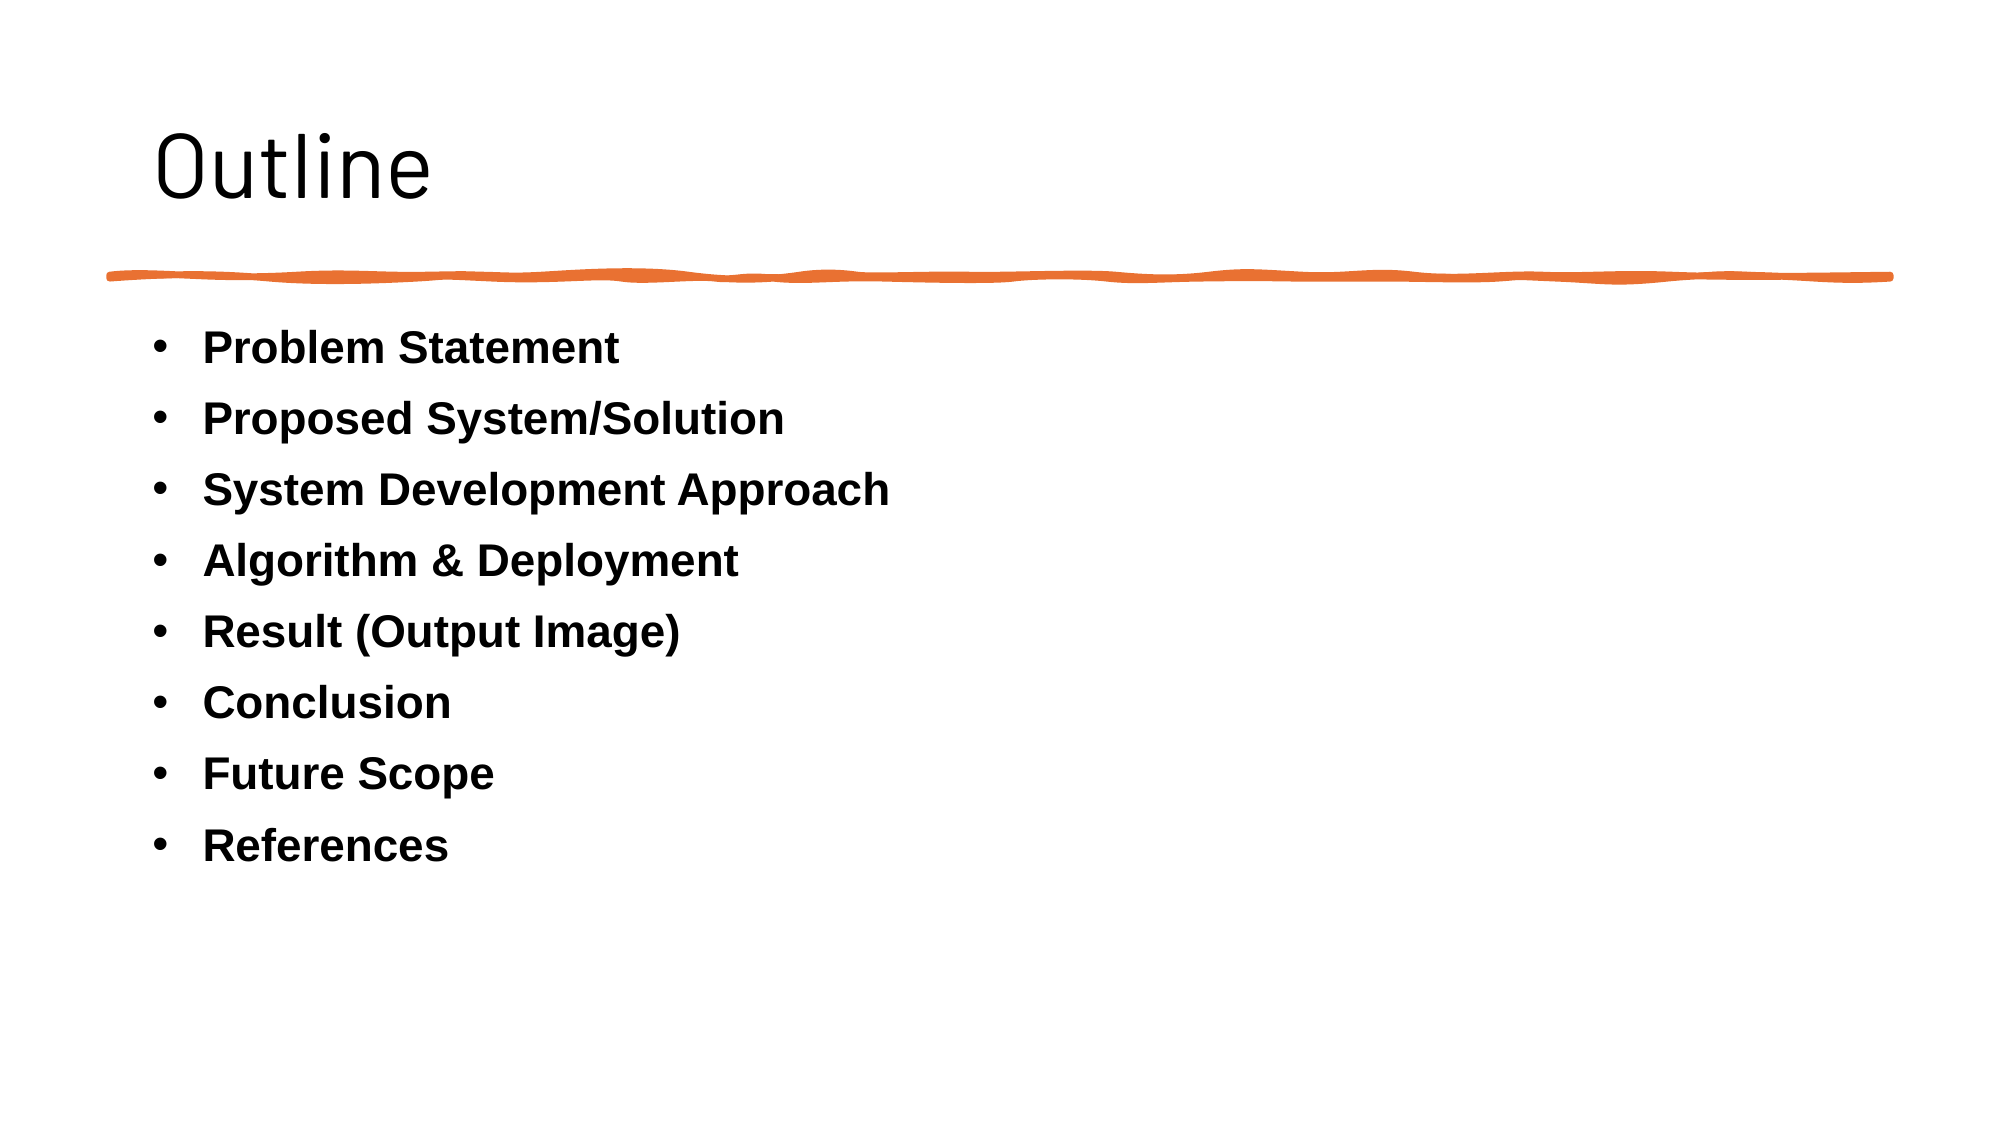

• Problem Statement
• Proposed System/Solution
• System Development Approach
• Algorithm & Deployment
• Result
• Conclusion
• Future Scope
• References
# Outline

Problem Statement
Proposed System/Solution
System Development Approach
Algorithm & Deployment
Result (Output Image)
Conclusion
Future Scope
References